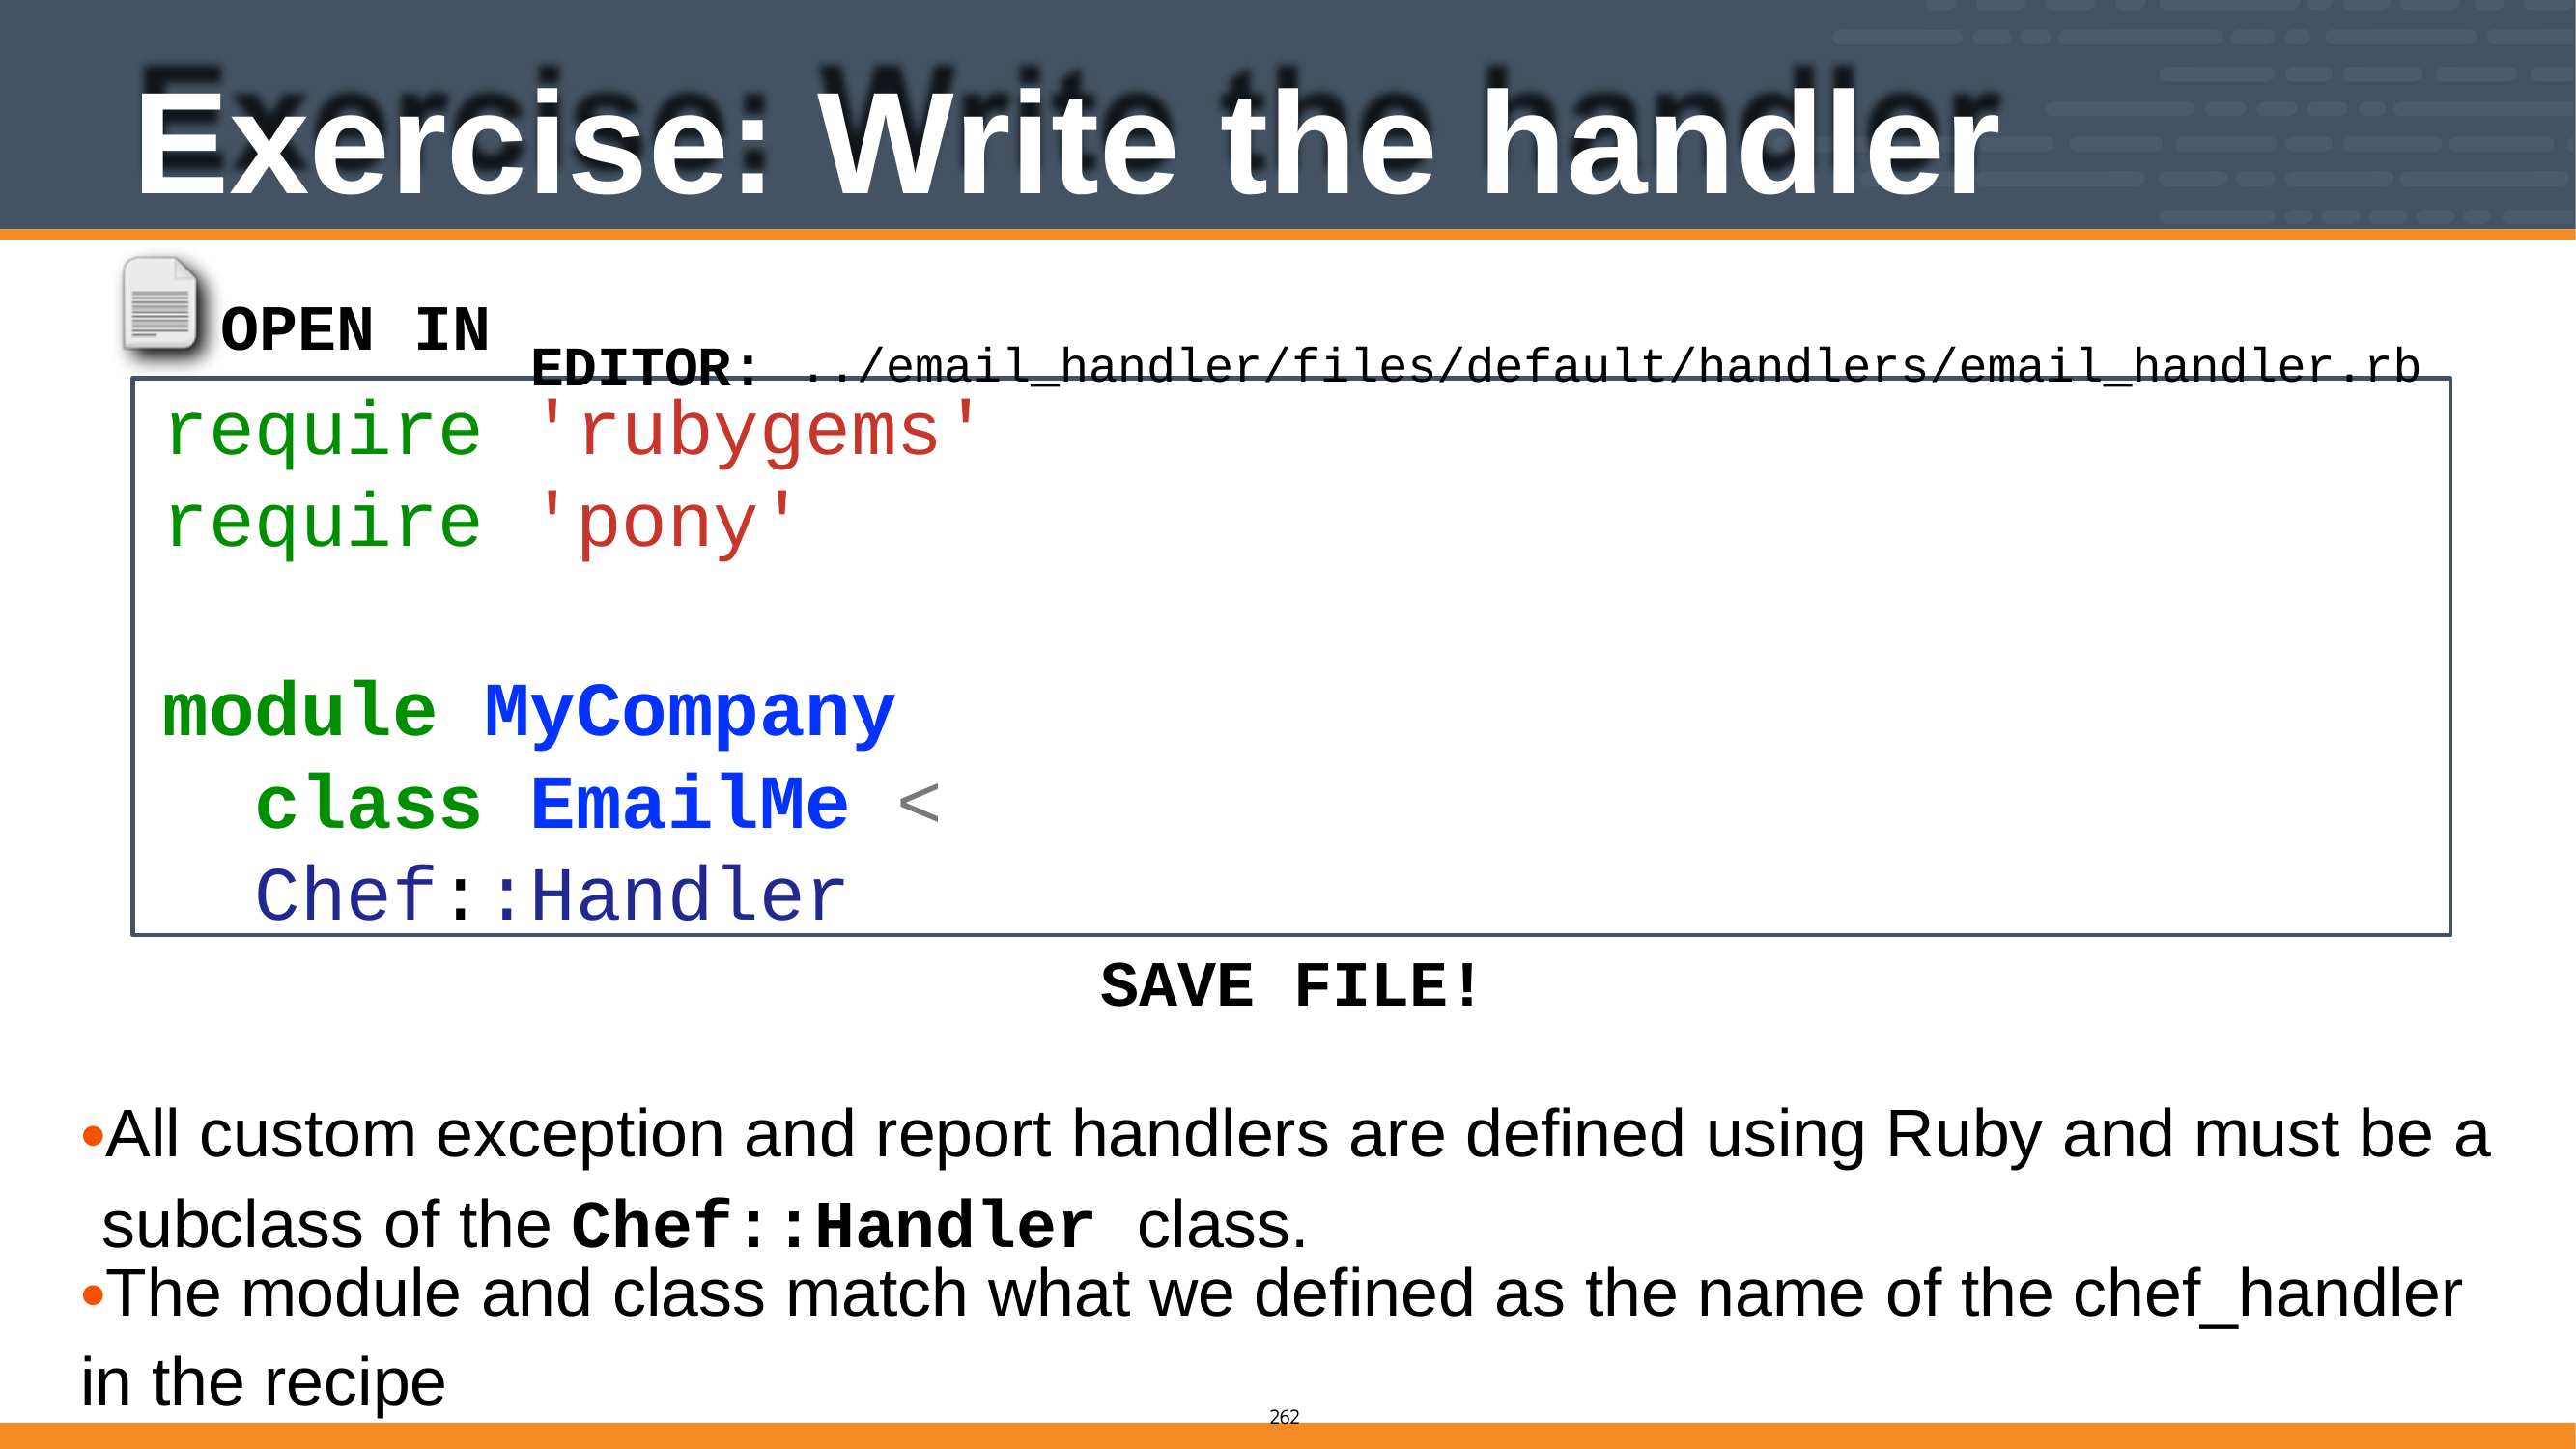

# Exercise: Write the handler

OPEN IN
EDITOR: ../email_handler/files/default/handlers/email_handler.rb

require 'rubygems' require 'pony'

module MyCompany
class EmailMe < Chef::Handler
SAVE FILE!
•All custom exception and report handlers are defined using Ruby and must be a subclass of the Chef::Handler class.
•The module and class match what we defined as the name of the chef_handler
in the recipe
262